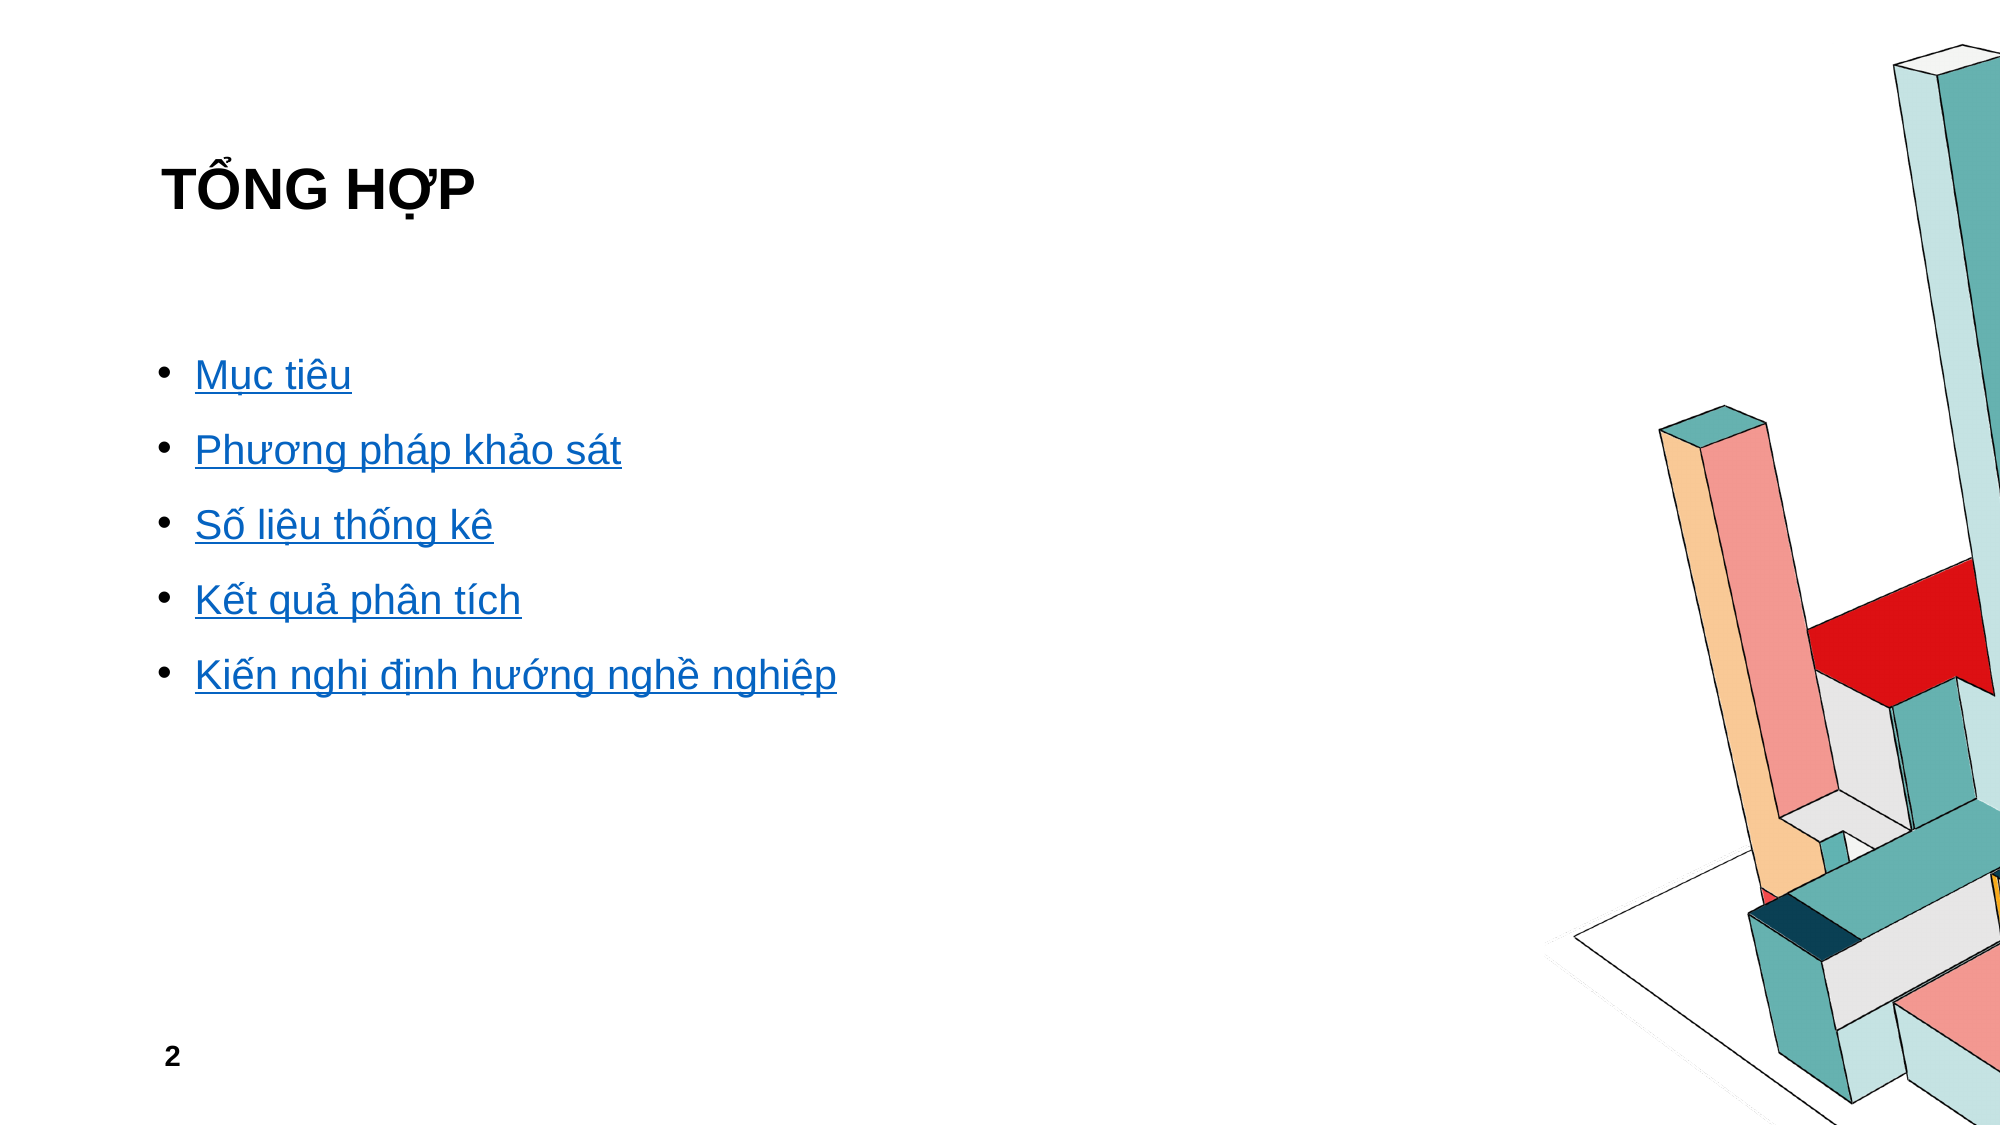

# Tổng hợp
Mục tiêu
Phương pháp khảo sát
Số liệu thống kê
Kết quả phân tích
Kiến nghị định hướng nghề nghiệp
2